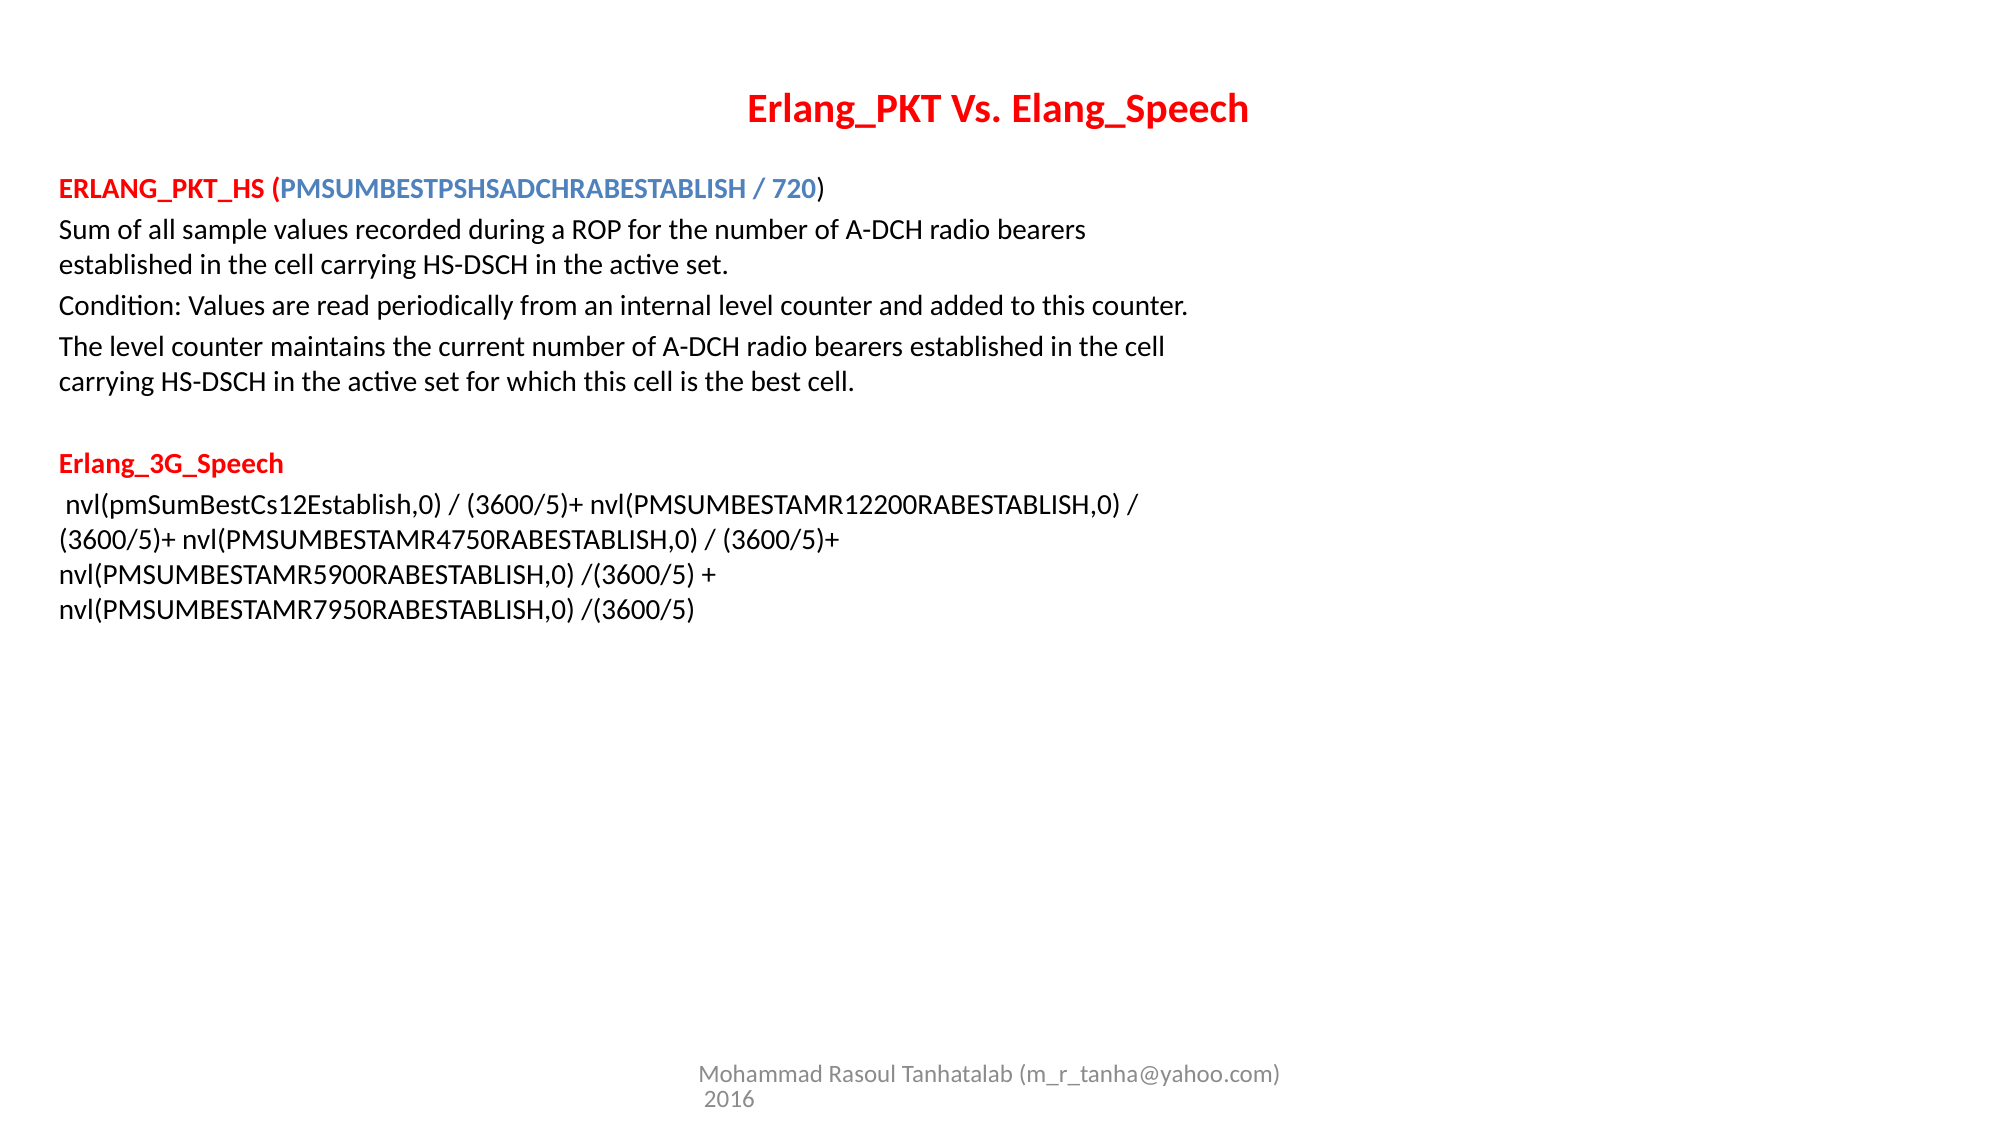

# Erlang_PKT Vs. Elang_Speech
ERLANG_PKT_HS (PMSUMBESTPSHSADCHRABESTABLISH / 720)
Sum of all sample values recorded during a ROP for the number of A-DCH radio bearers established in the cell carrying HS-DSCH in the active set.
Condition: Values are read periodically from an internal level counter and added to this counter.
The level counter maintains the current number of A-DCH radio bearers established in the cell carrying HS-DSCH in the active set for which this cell is the best cell.

Erlang_3G_Speech
 nvl(pmSumBestCs12Establish,0) / (3600/5)+ nvl(PMSUMBESTAMR12200RABESTABLISH,0) / (3600/5)+ nvl(PMSUMBESTAMR4750RABESTABLISH,0) / (3600/5)+ nvl(PMSUMBESTAMR5900RABESTABLISH,0) /(3600/5) + nvl(PMSUMBESTAMR7950RABESTABLISH,0) /(3600/5)

Mohammad Rasoul Tanhatalab (m_r_tanha@yahoo.com)    2016